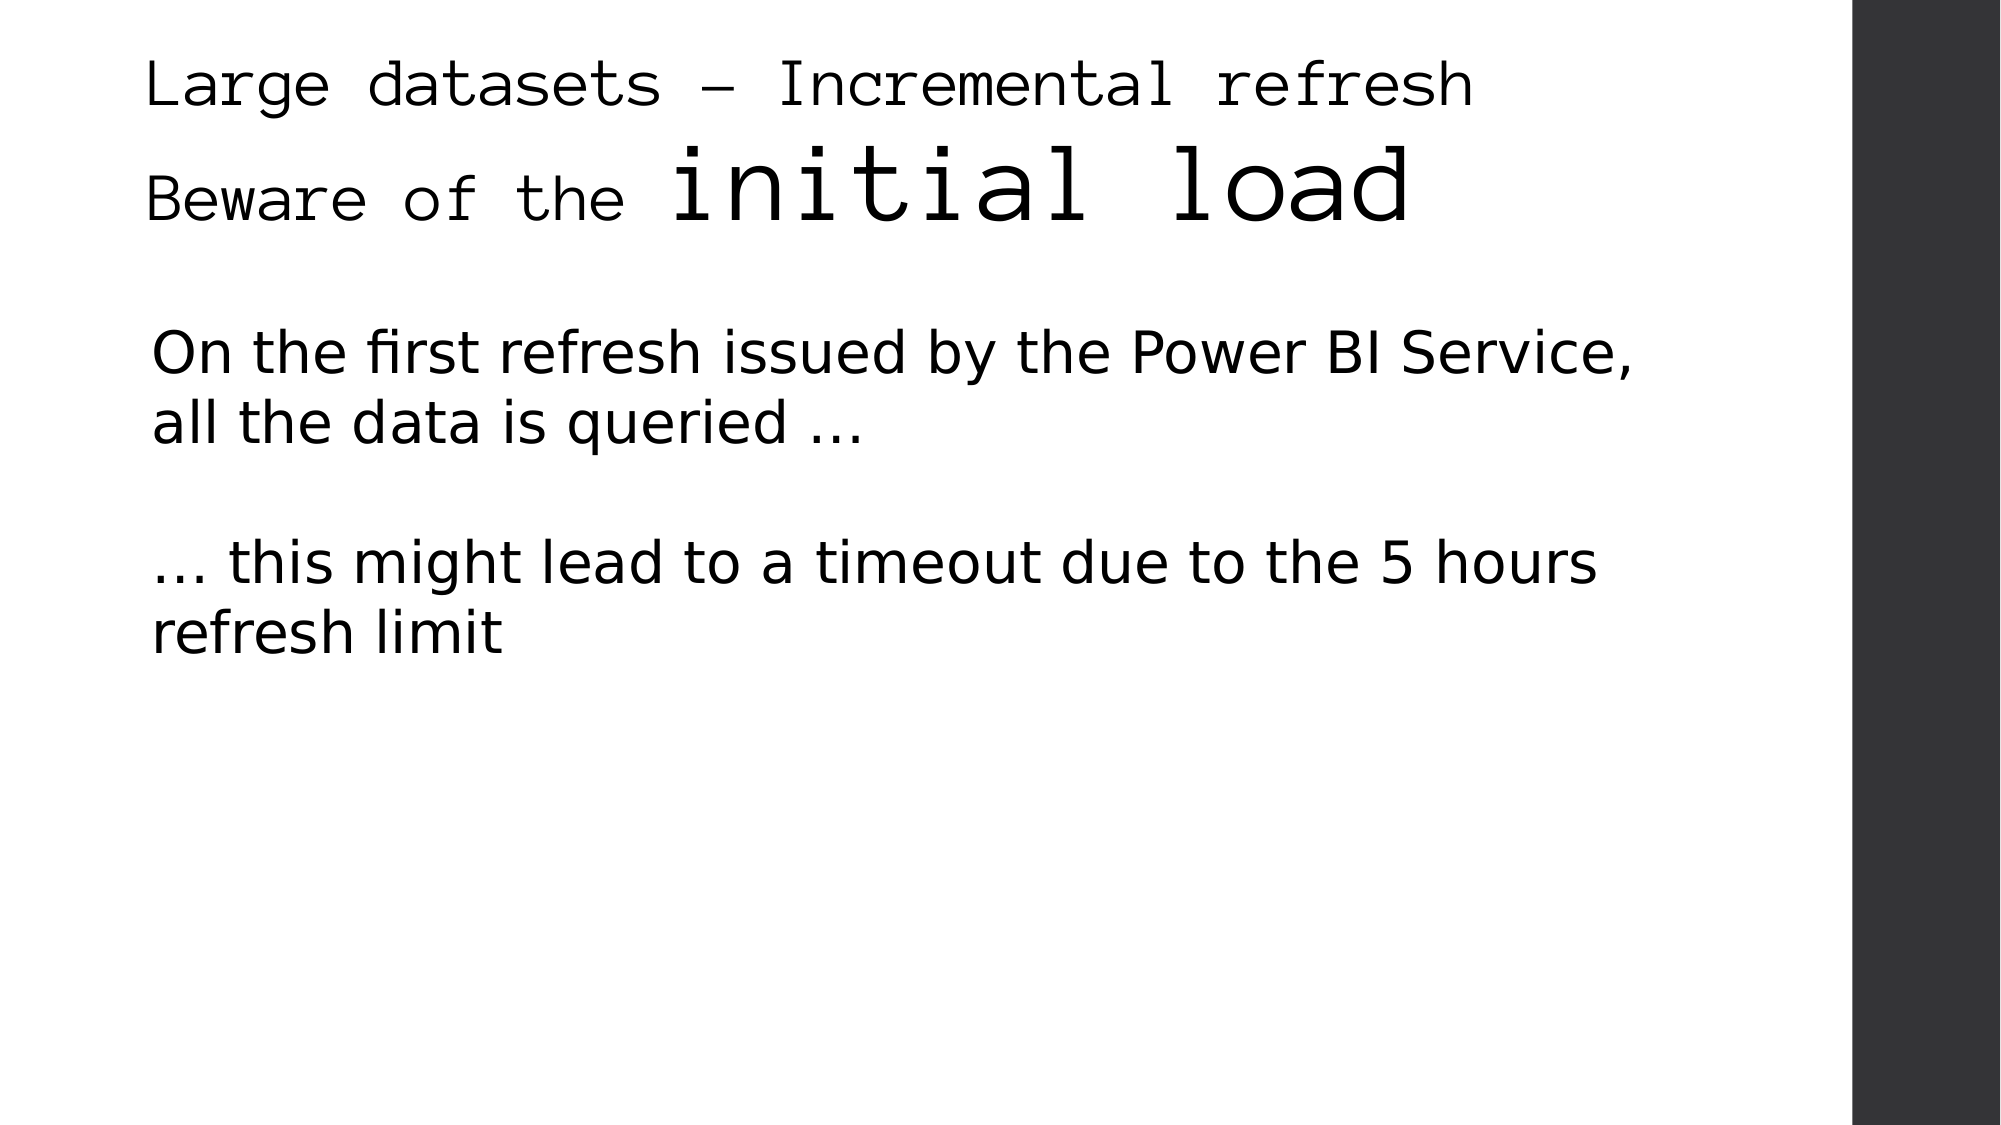

# Large datasets – Incremental refresh Beware of the initial load
On the first refresh issued by the Power BI Service, all the data is queried …
… this might lead to a timeout due to the 5 hours refresh limit